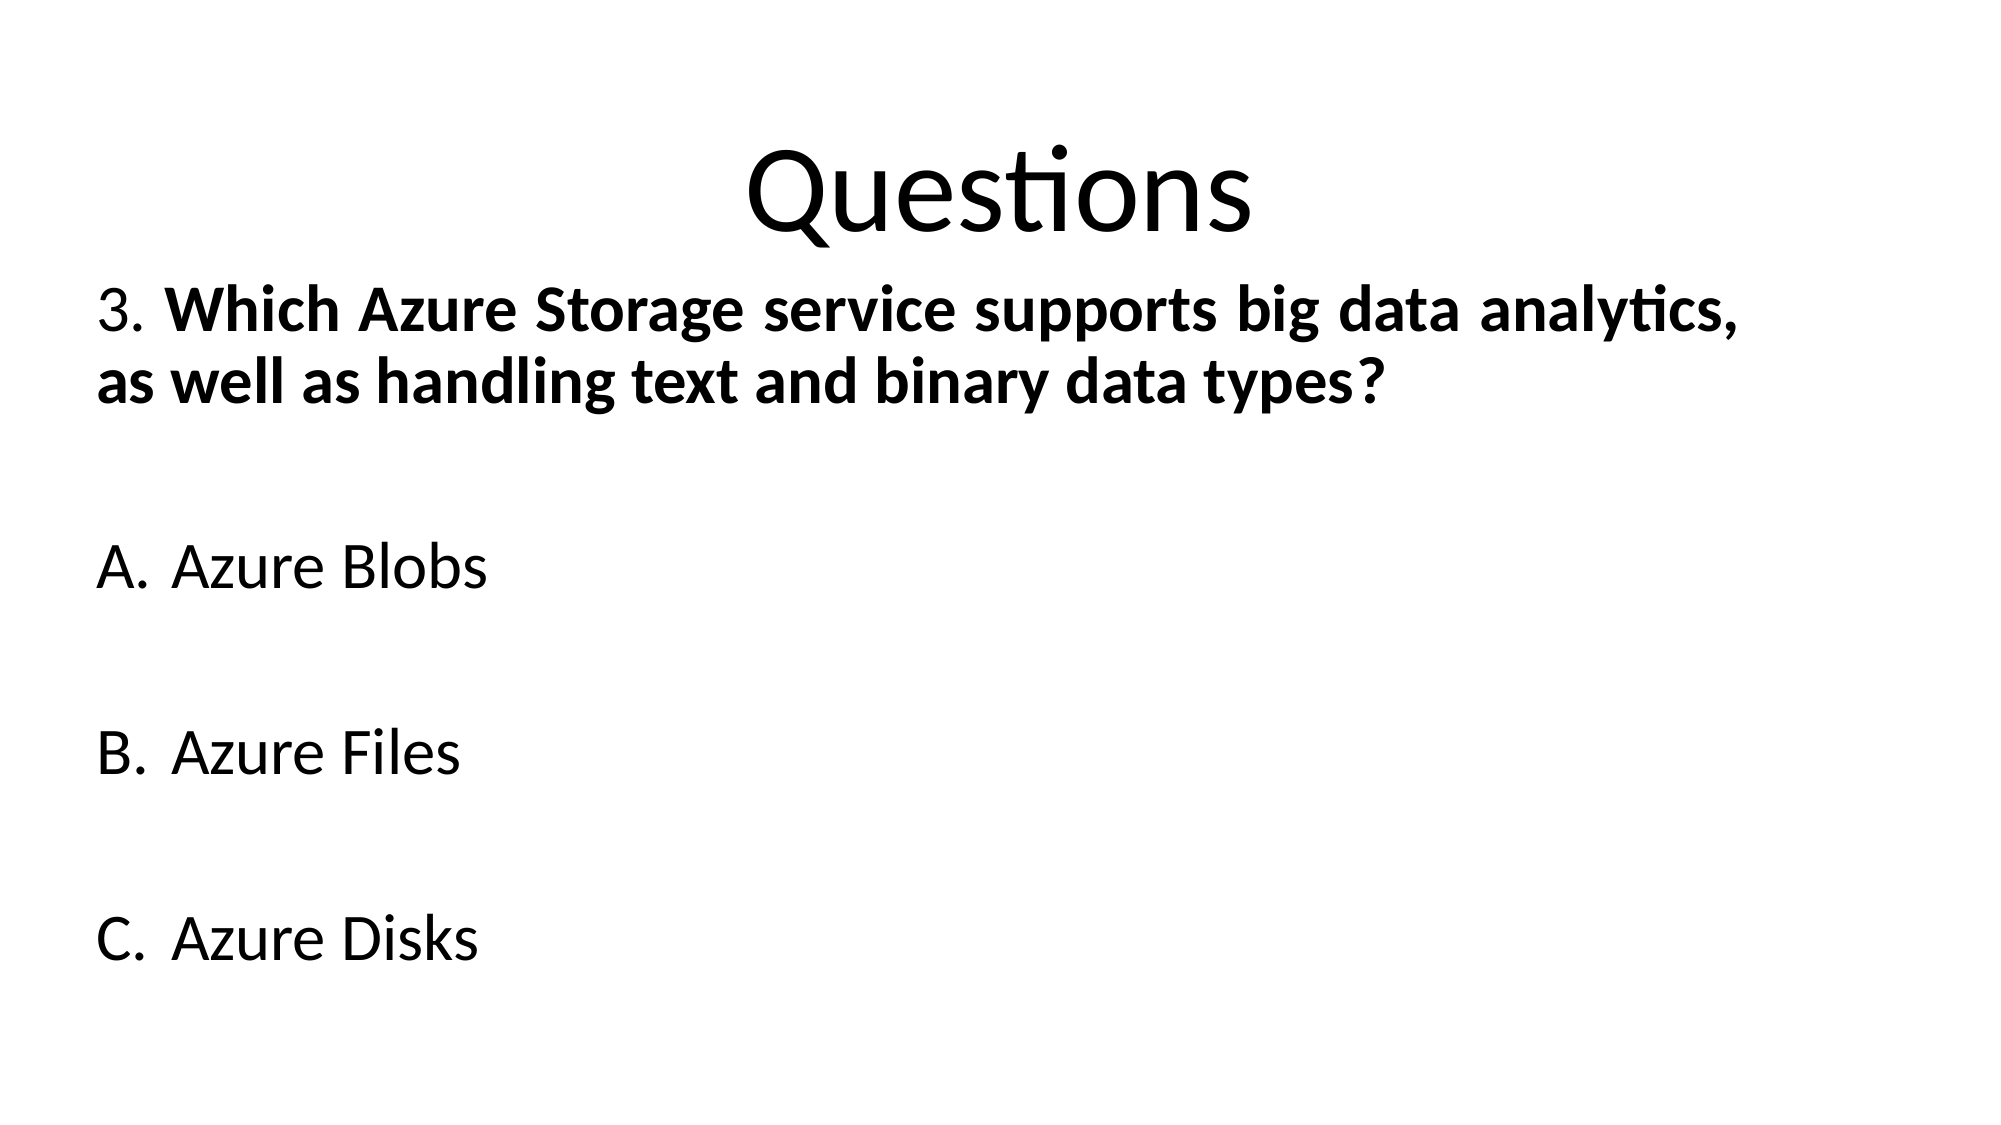

# Questions
3. Which Azure Storage service supports big data analytics, as well as handling text and binary data types?

Azure Blobs

Azure Files

Azure Disks